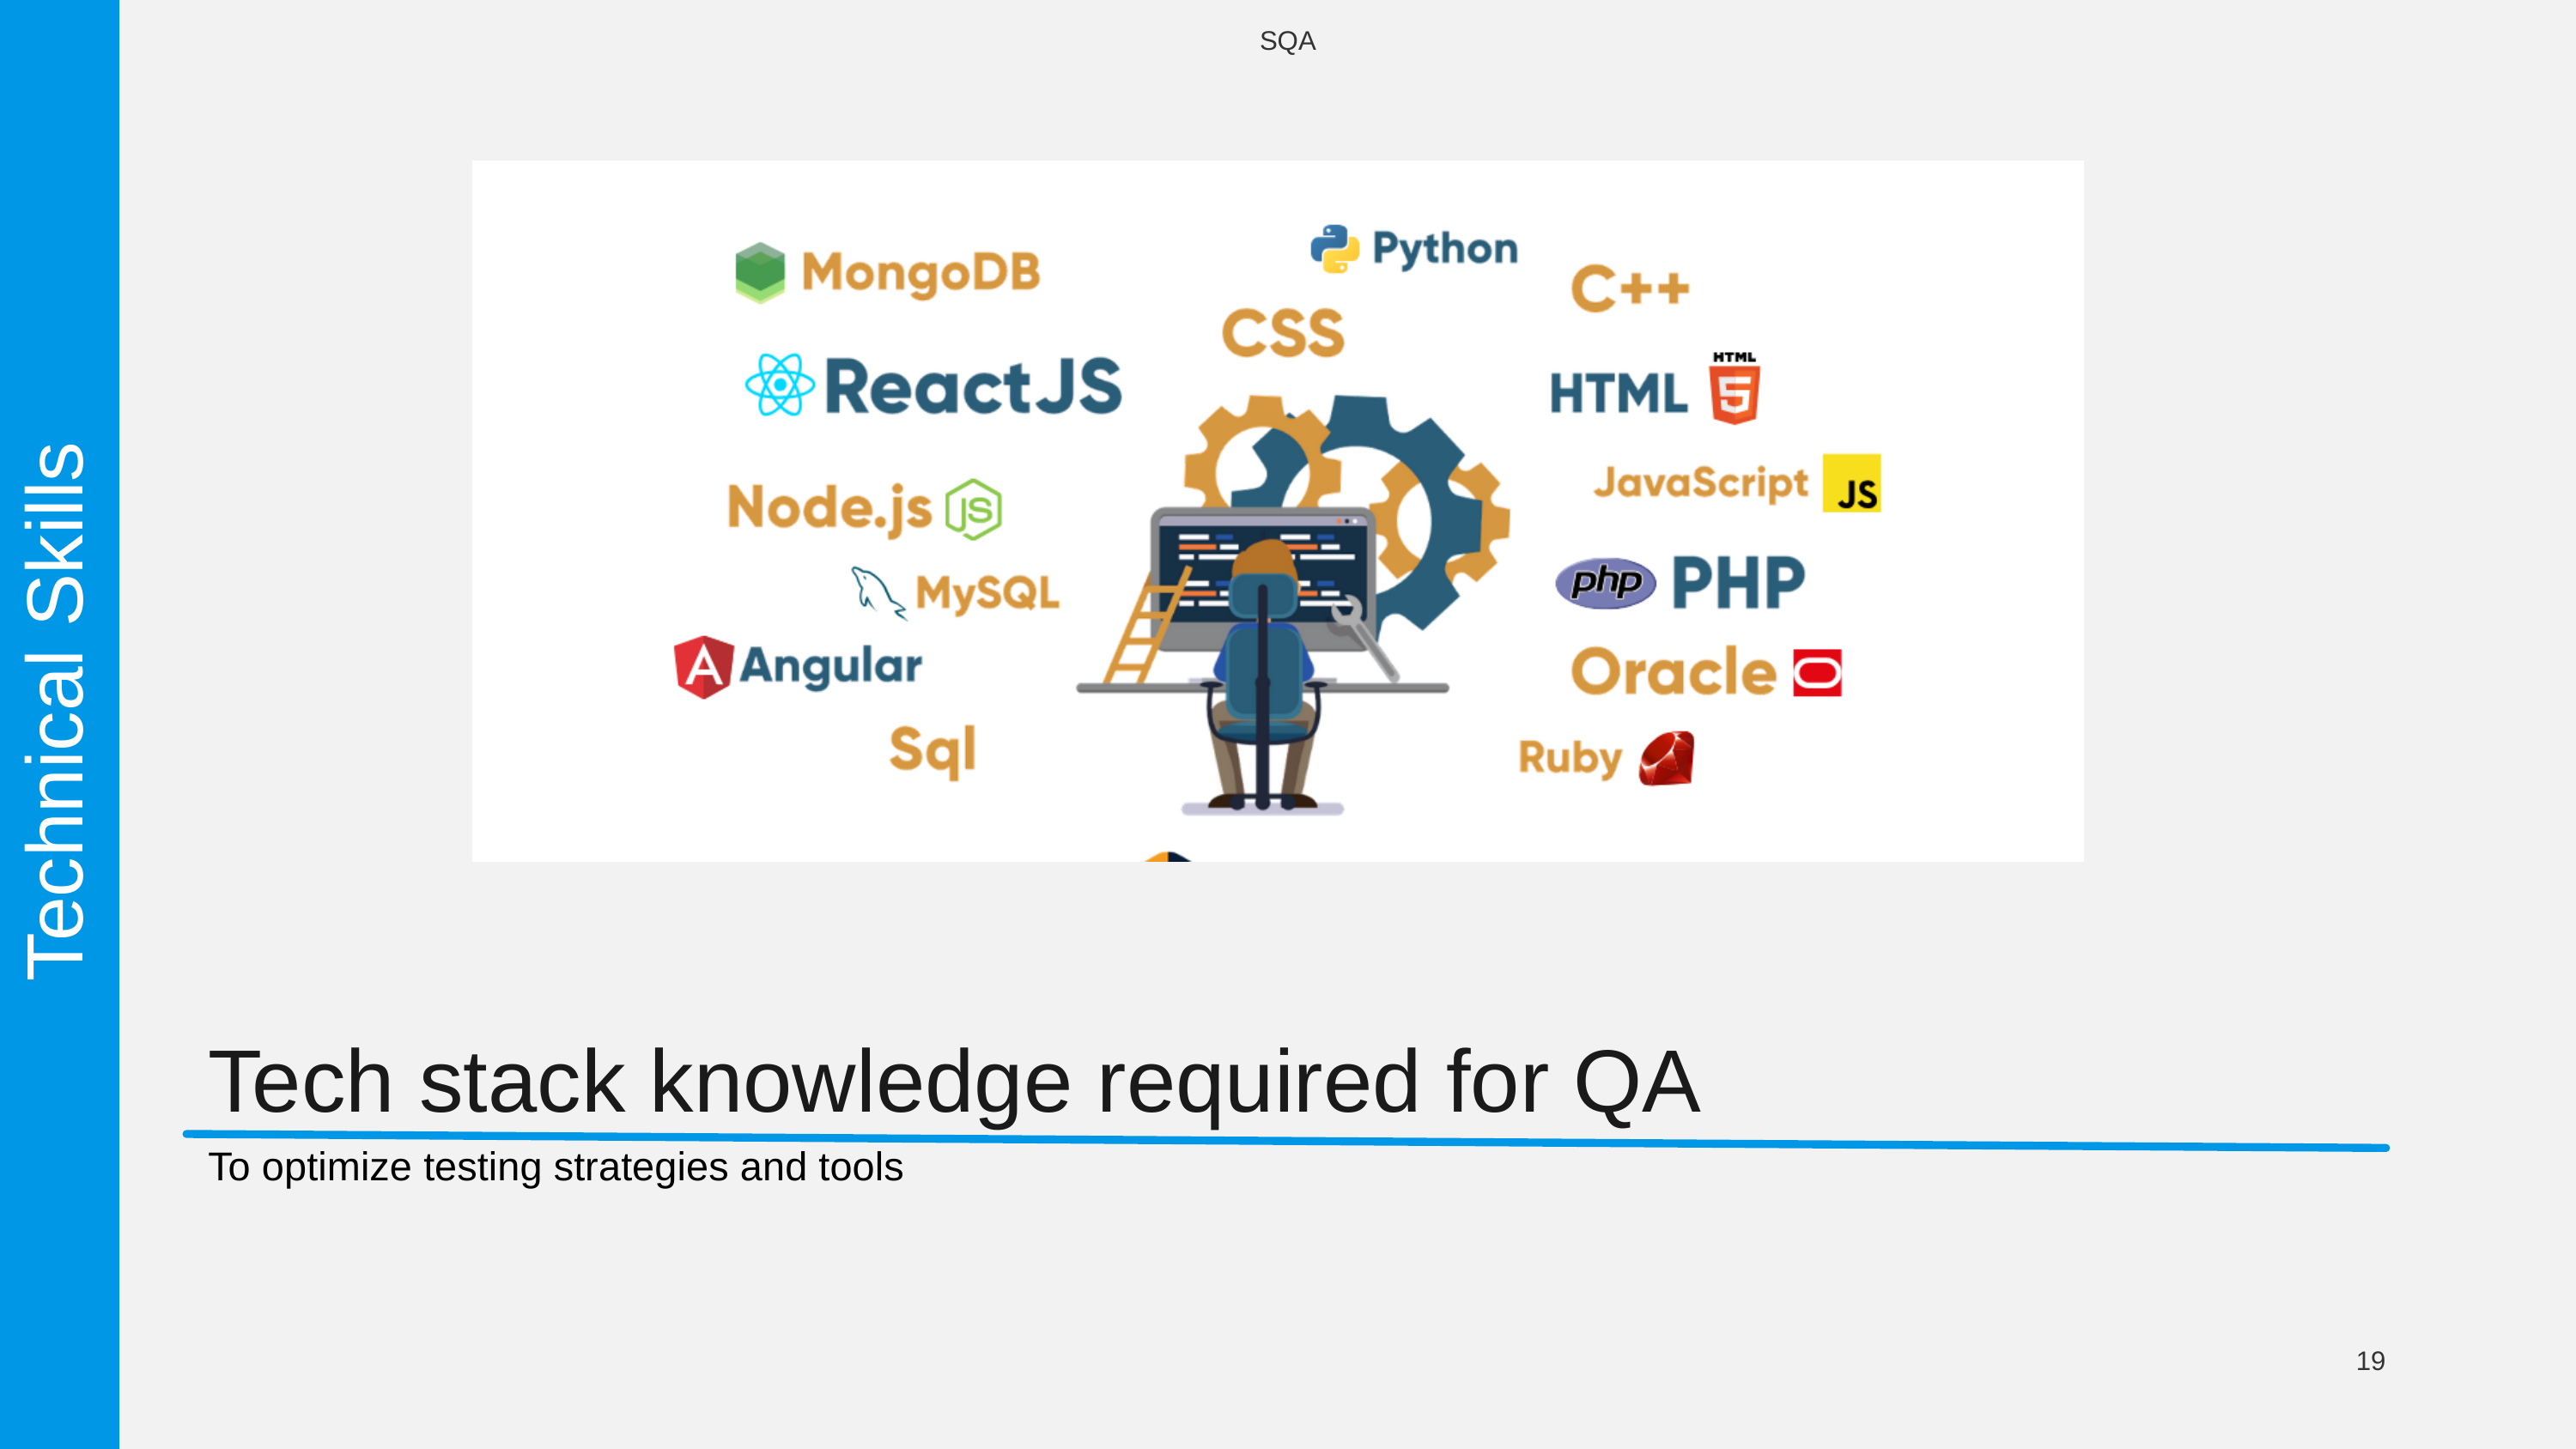

SQA

Technical Skills

Tech stack knowledge required for QA

To optimize testing strategies and tools
19